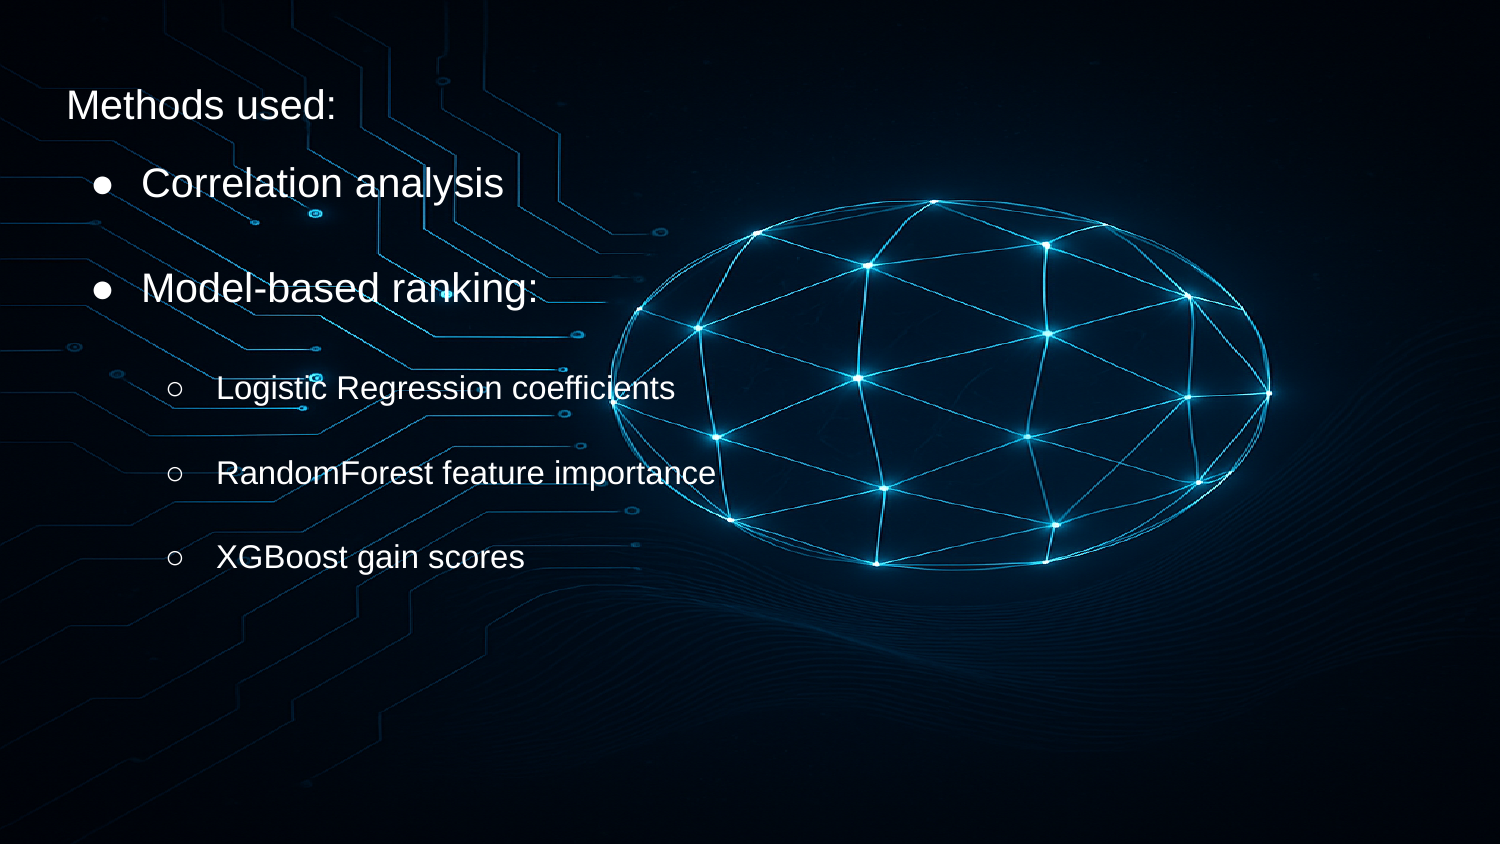

Methods used:
Correlation analysis
Model-based ranking:
Logistic Regression coefficients
RandomForest feature importance
XGBoost gain scores

#